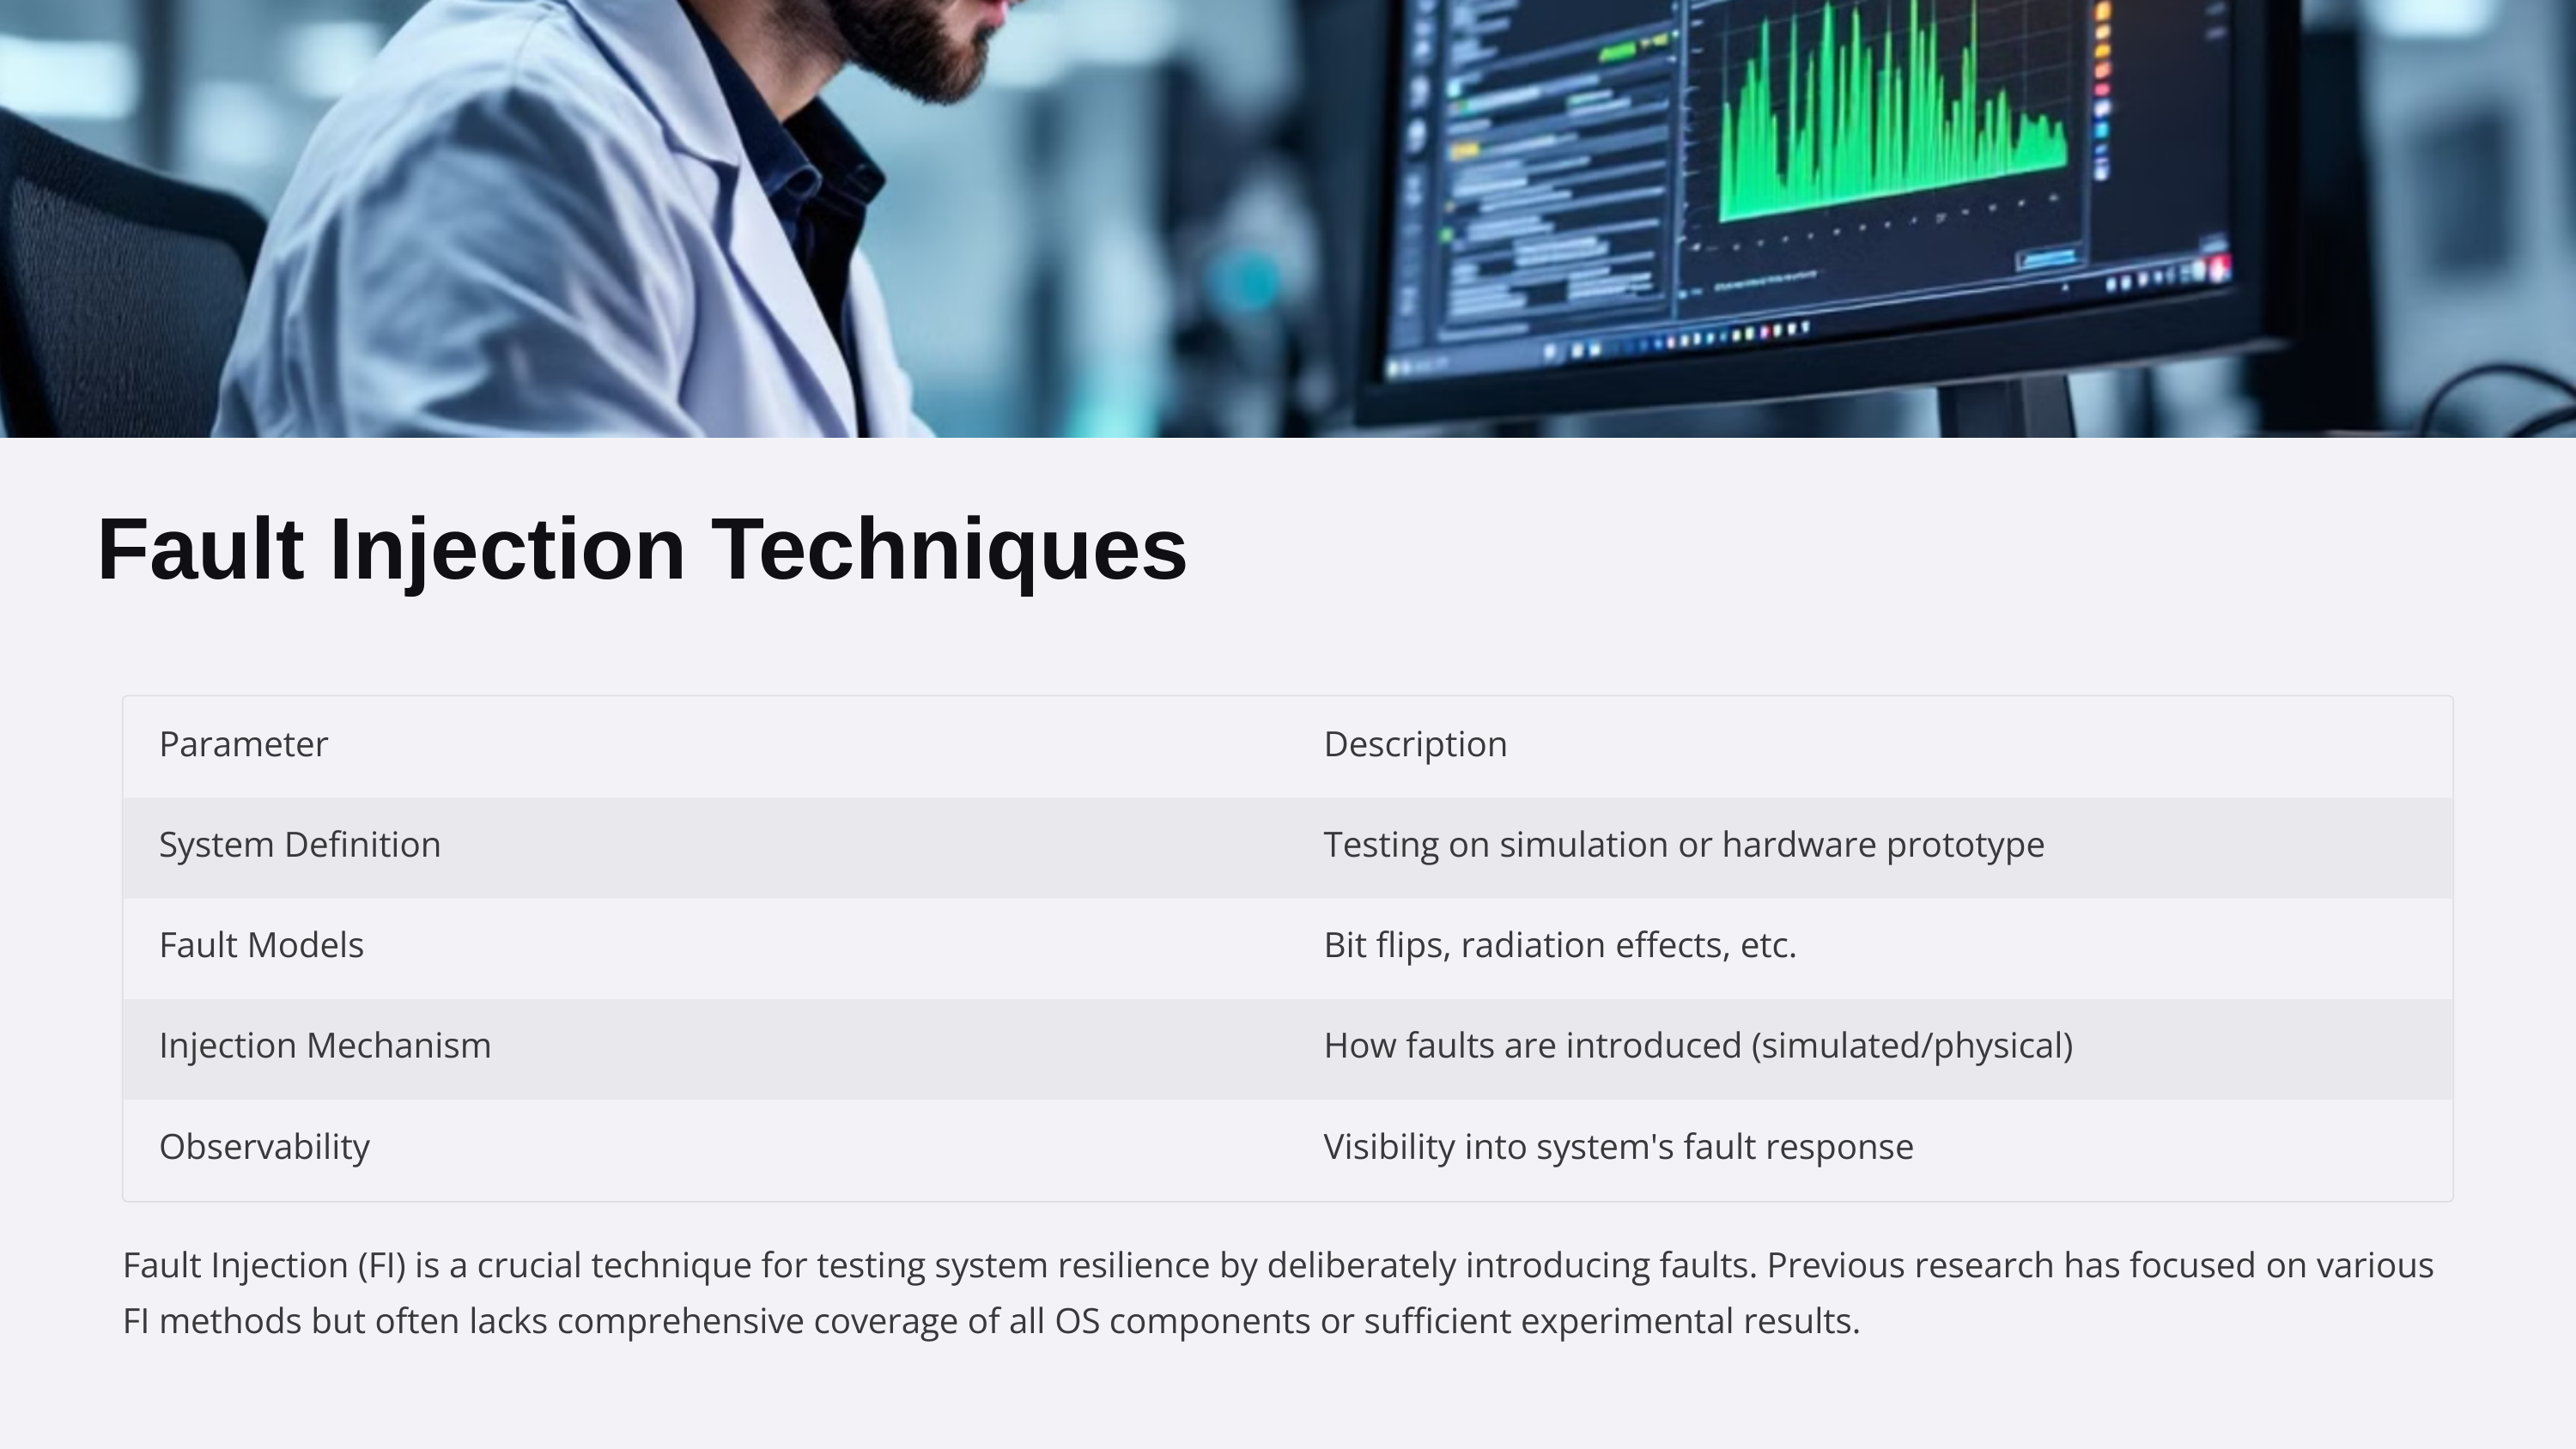

Fault Injection Techniques

Parameter
Description

System Definition
Testing on simulation or hardware prototype

Fault Models
Bit flips, radiation effects, etc.

Injection Mechanism
How faults are introduced (simulated/physical)

Observability
Visibility into system's fault response
Fault Injection (FI) is a crucial technique for testing system resilience by deliberately introducing faults. Previous research has focused on various FI methods but often lacks comprehensive coverage of all OS components or sufficient experimental results.